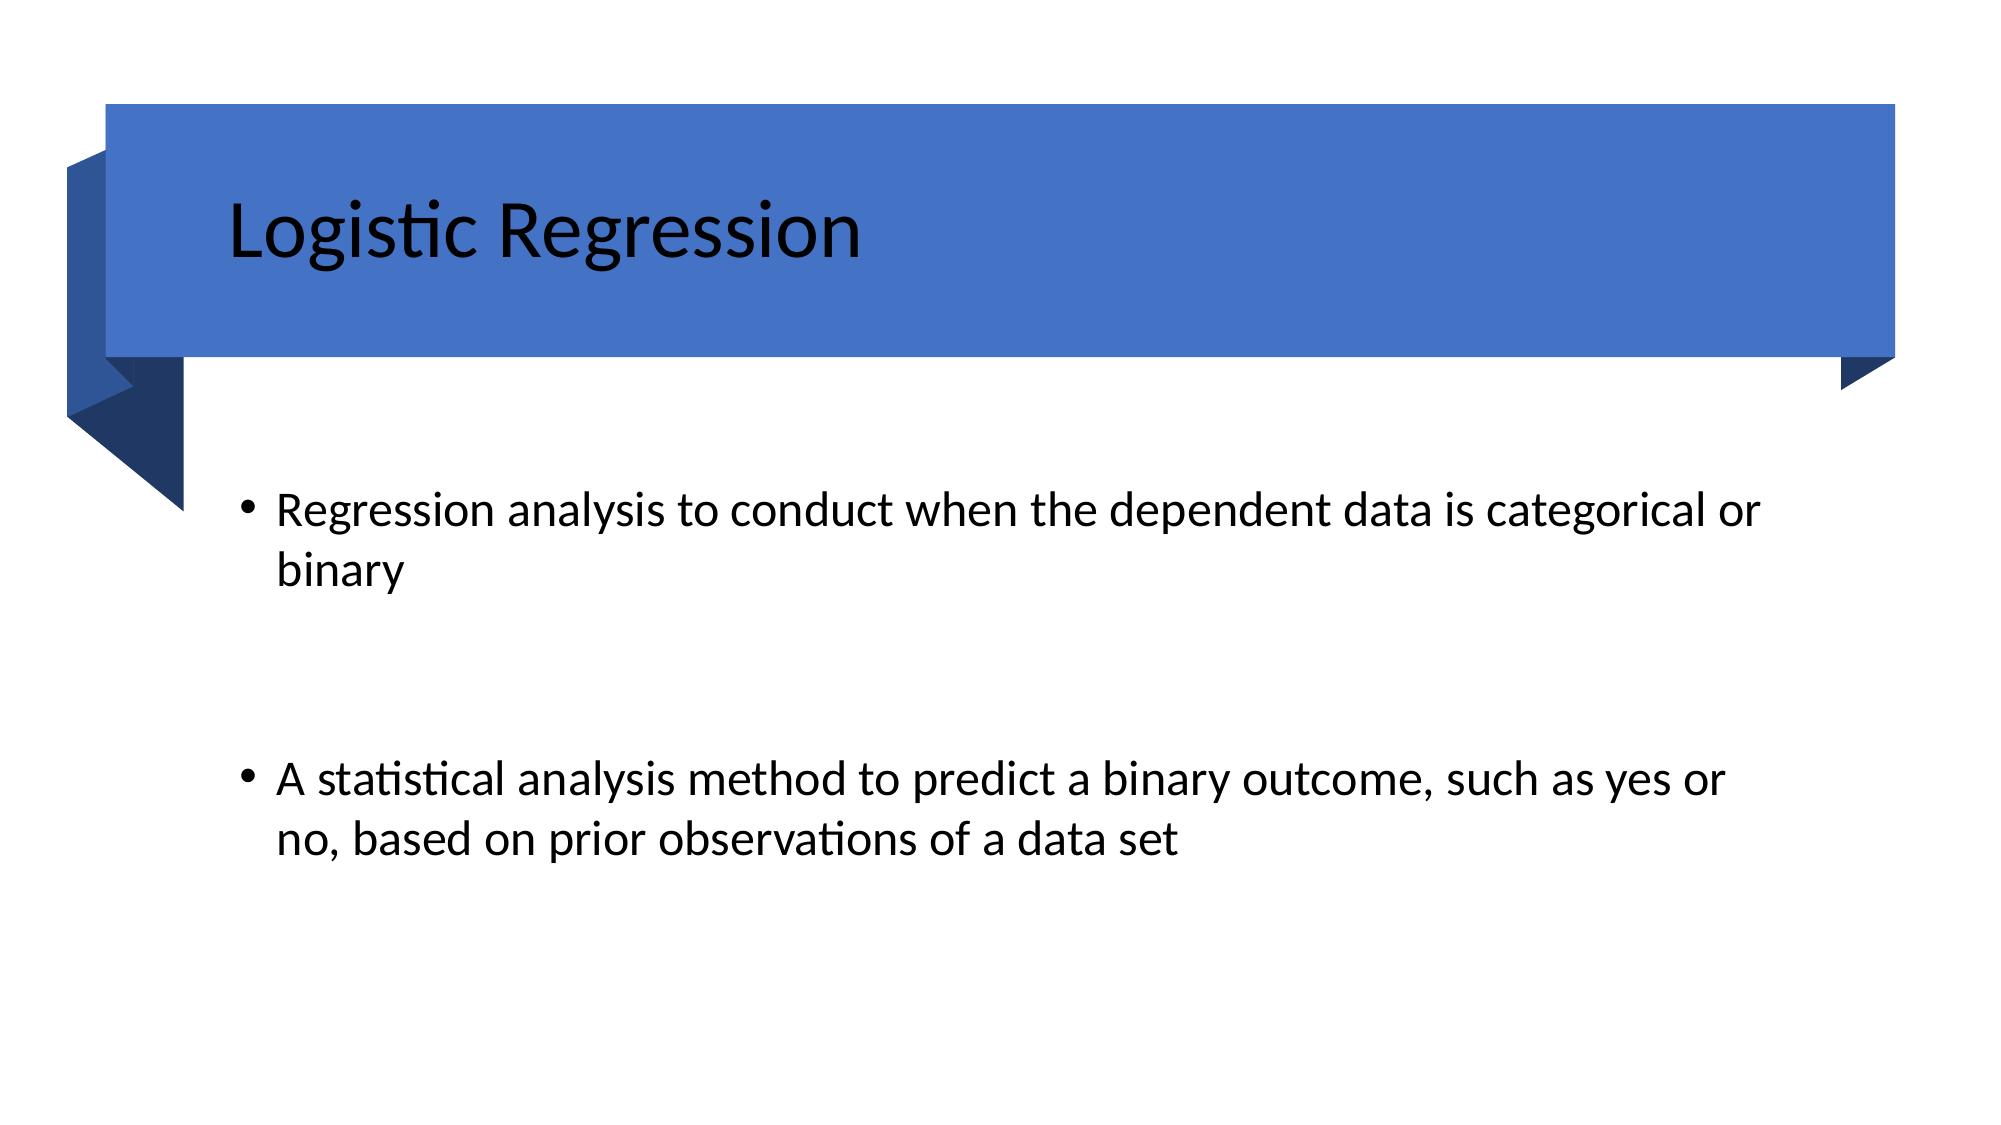

# Logistic Regression

Regression analysis to conduct when the dependent data is categorical or binary

A statistical analysis method to predict a binary outcome, such as yes or no, based on prior observations of a data set